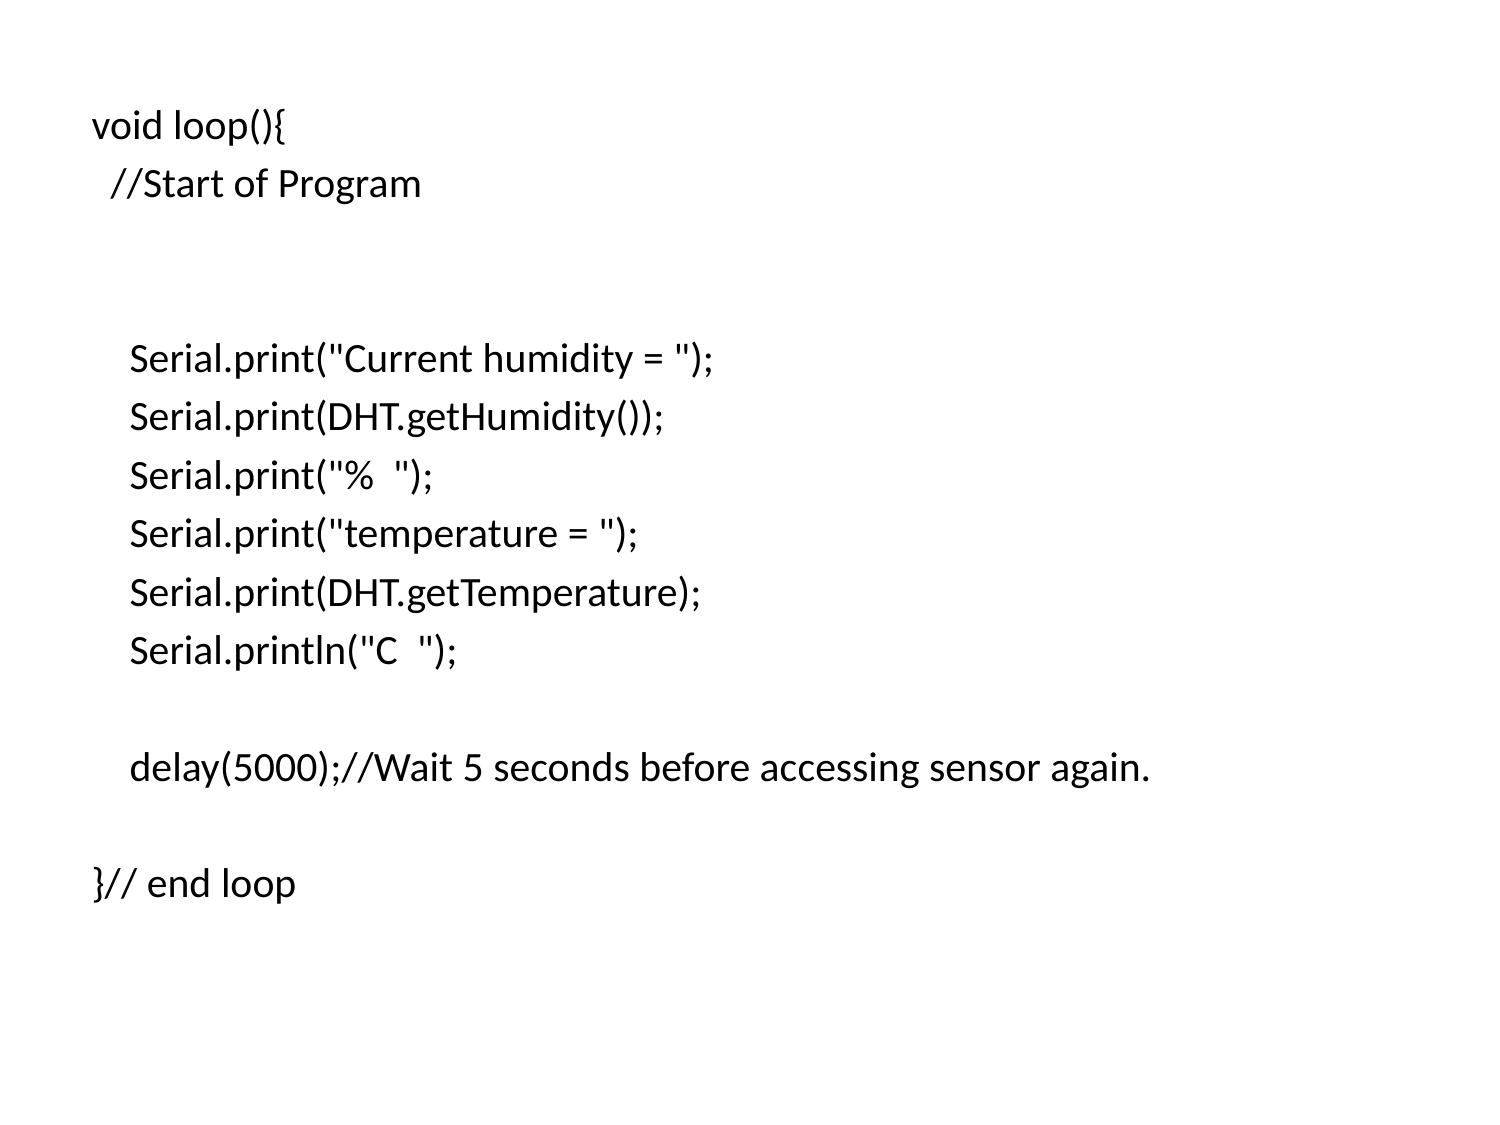

void loop(){
  //Start of Program

    Serial.print("Current humidity = ");
    Serial.print(DHT.getHumidity());
    Serial.print("%  ");
    Serial.print("temperature = ");
    Serial.print(DHT.getTemperature);
    Serial.println("C  ");

    delay(5000);//Wait 5 seconds before accessing sensor again.

}// end loop